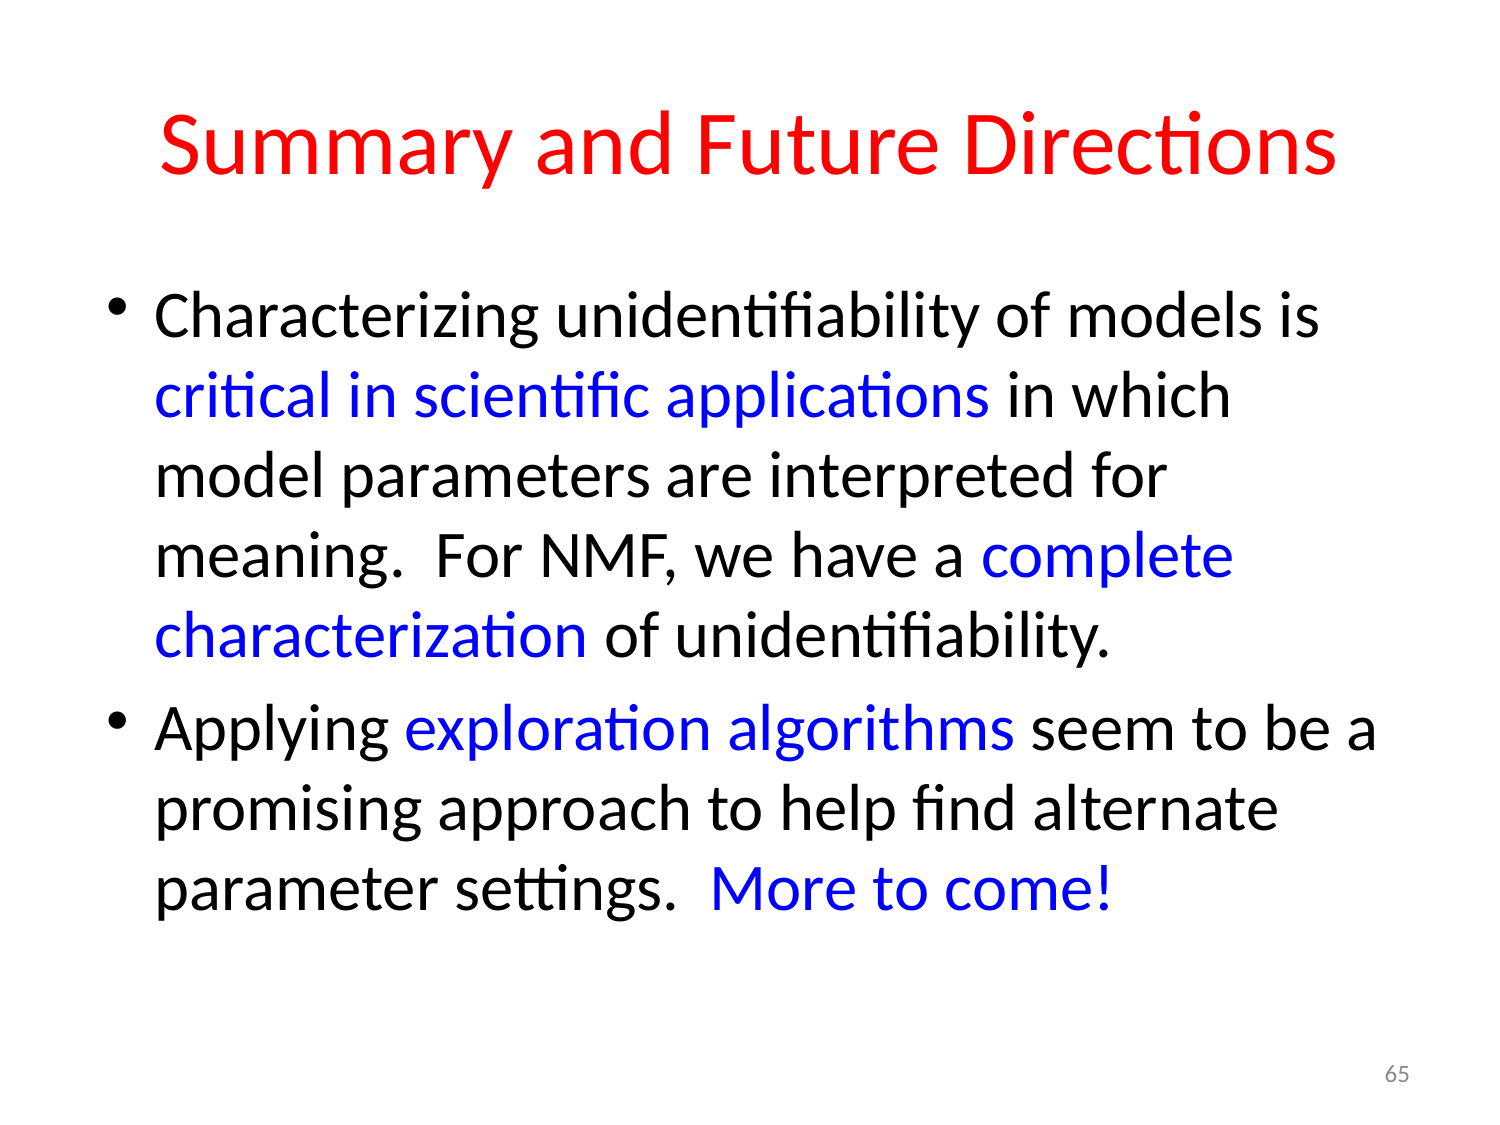

# Summary and Future Directions
Characterizing unidentifiability of models is critical in scientific applications in which model parameters are interpreted for meaning.  For NMF, we have a complete characterization of unidentifiability.
Applying exploration algorithms seem to be a promising approach to help find alternate parameter settings.  More to come!
65